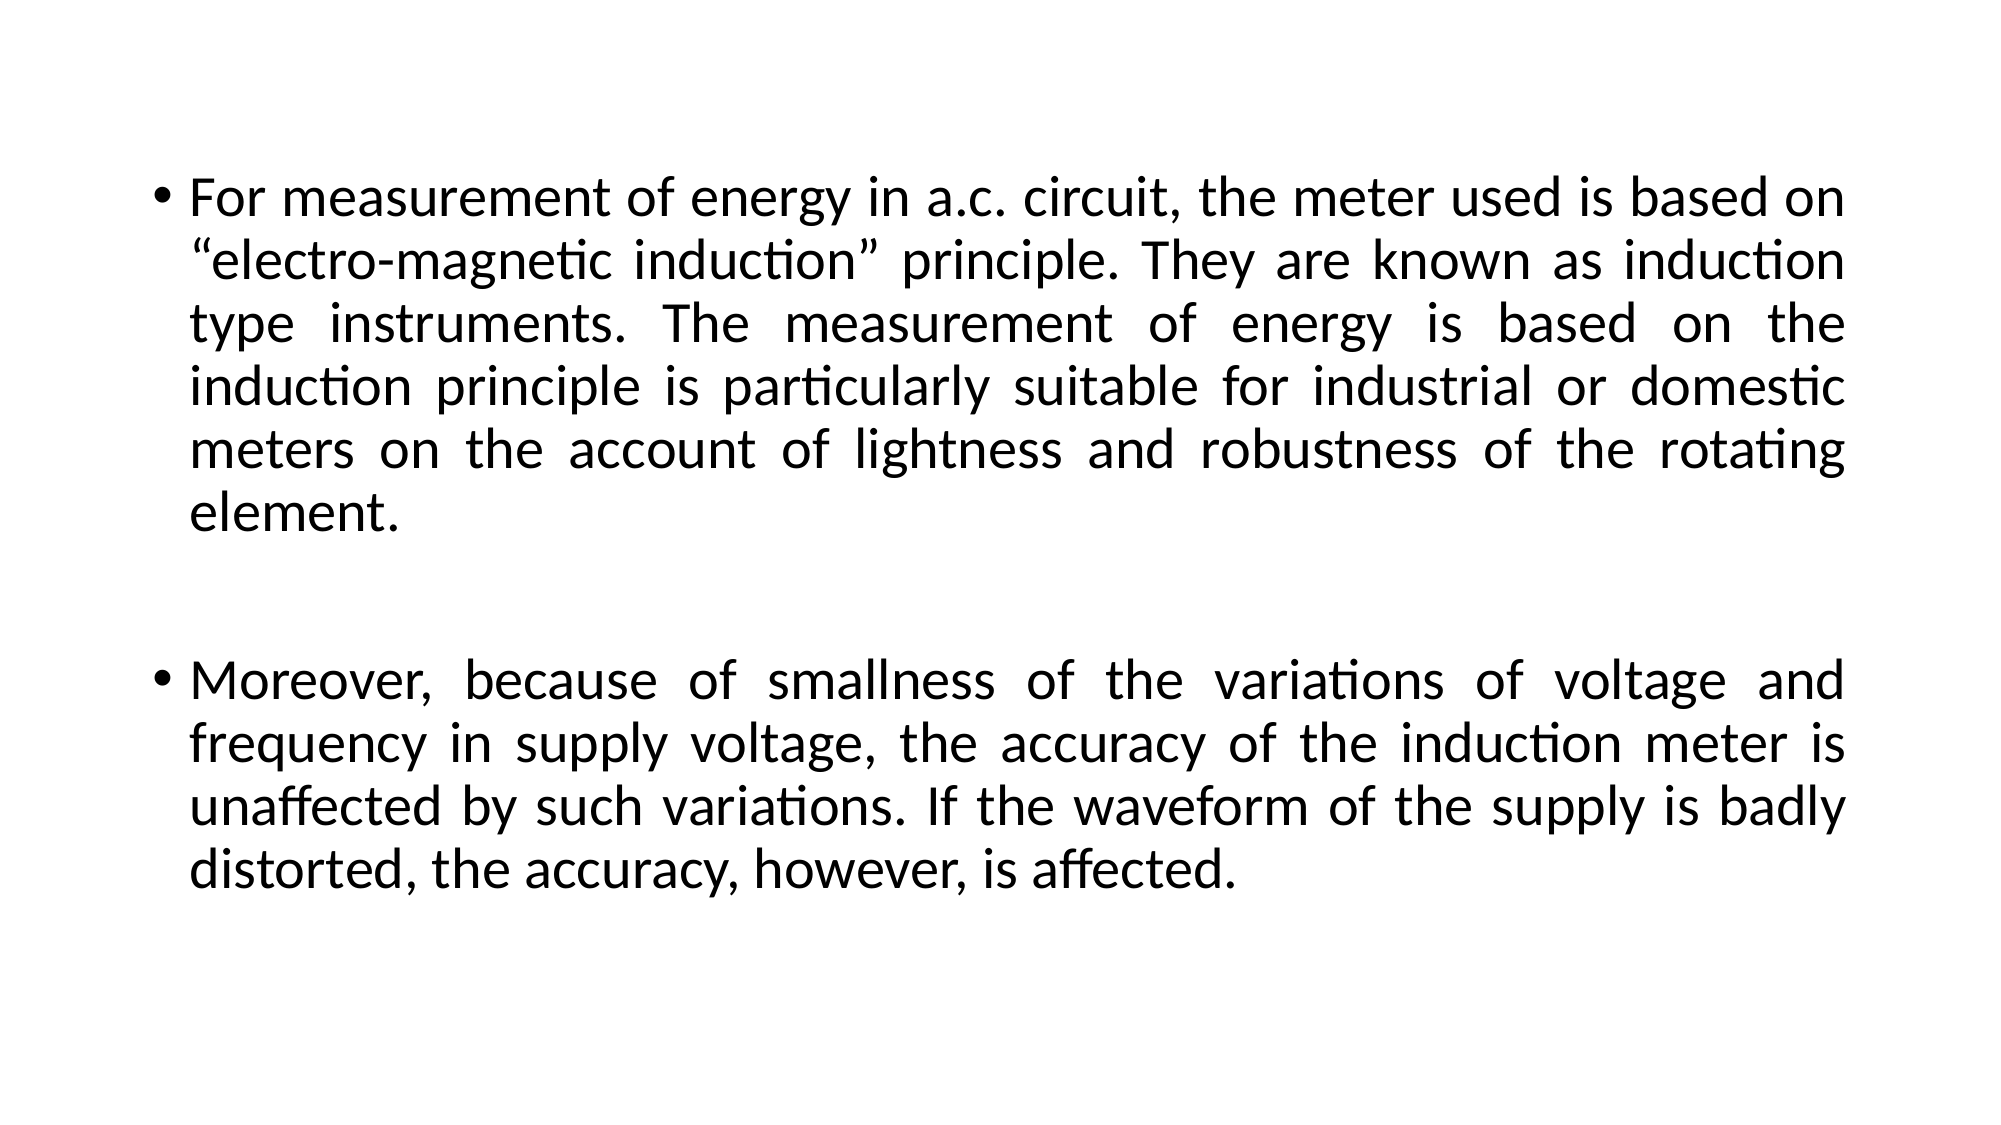

#
For measurement of energy in a.c. circuit, the meter used is based on “electro-magnetic induction” principle. They are known as induction type instruments. The measurement of energy is based on the induction principle is particularly suitable for industrial or domestic meters on the account of lightness and robustness of the rotating element.

Moreover, because of smallness of the variations of voltage and frequency in supply voltage, the accuracy of the induction meter is unaffected by such variations. If the waveform of the supply is badly distorted, the accuracy, however, is affected.